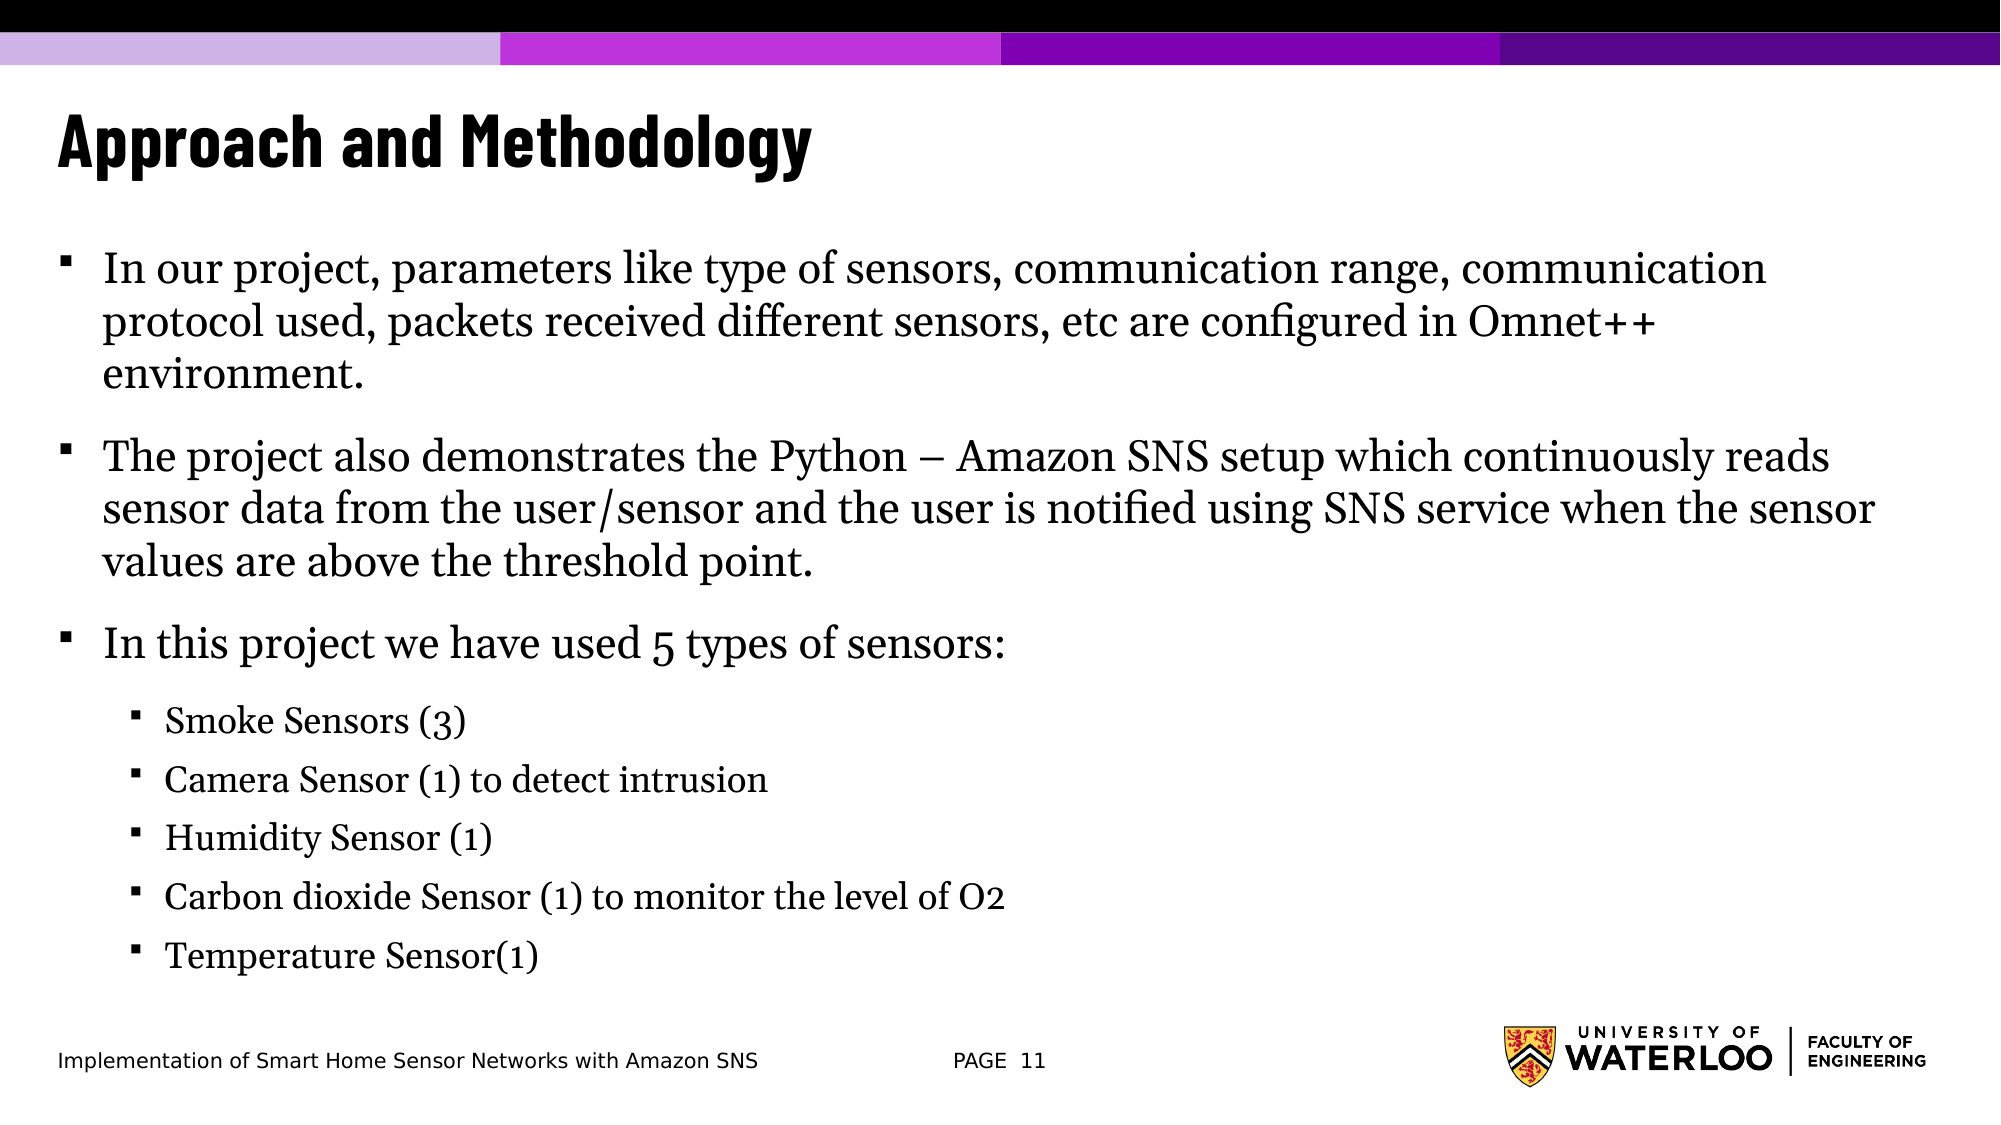

# Approach and Methodology
In our project, parameters like type of sensors, communication range, communication protocol used, packets received different sensors, etc are configured in Omnet++ environment.
The project also demonstrates the Python – Amazon SNS setup which continuously reads sensor data from the user/sensor and the user is notified using SNS service when the sensor values are above the threshold point.
In this project we have used 5 types of sensors:
Smoke Sensors (3)
Camera Sensor (1) to detect intrusion
Humidity Sensor (1)
Carbon dioxide Sensor (1) to monitor the level of O2
Temperature Sensor(1)

Implementation of Smart Home Sensor Networks with Amazon SNS
PAGE  11